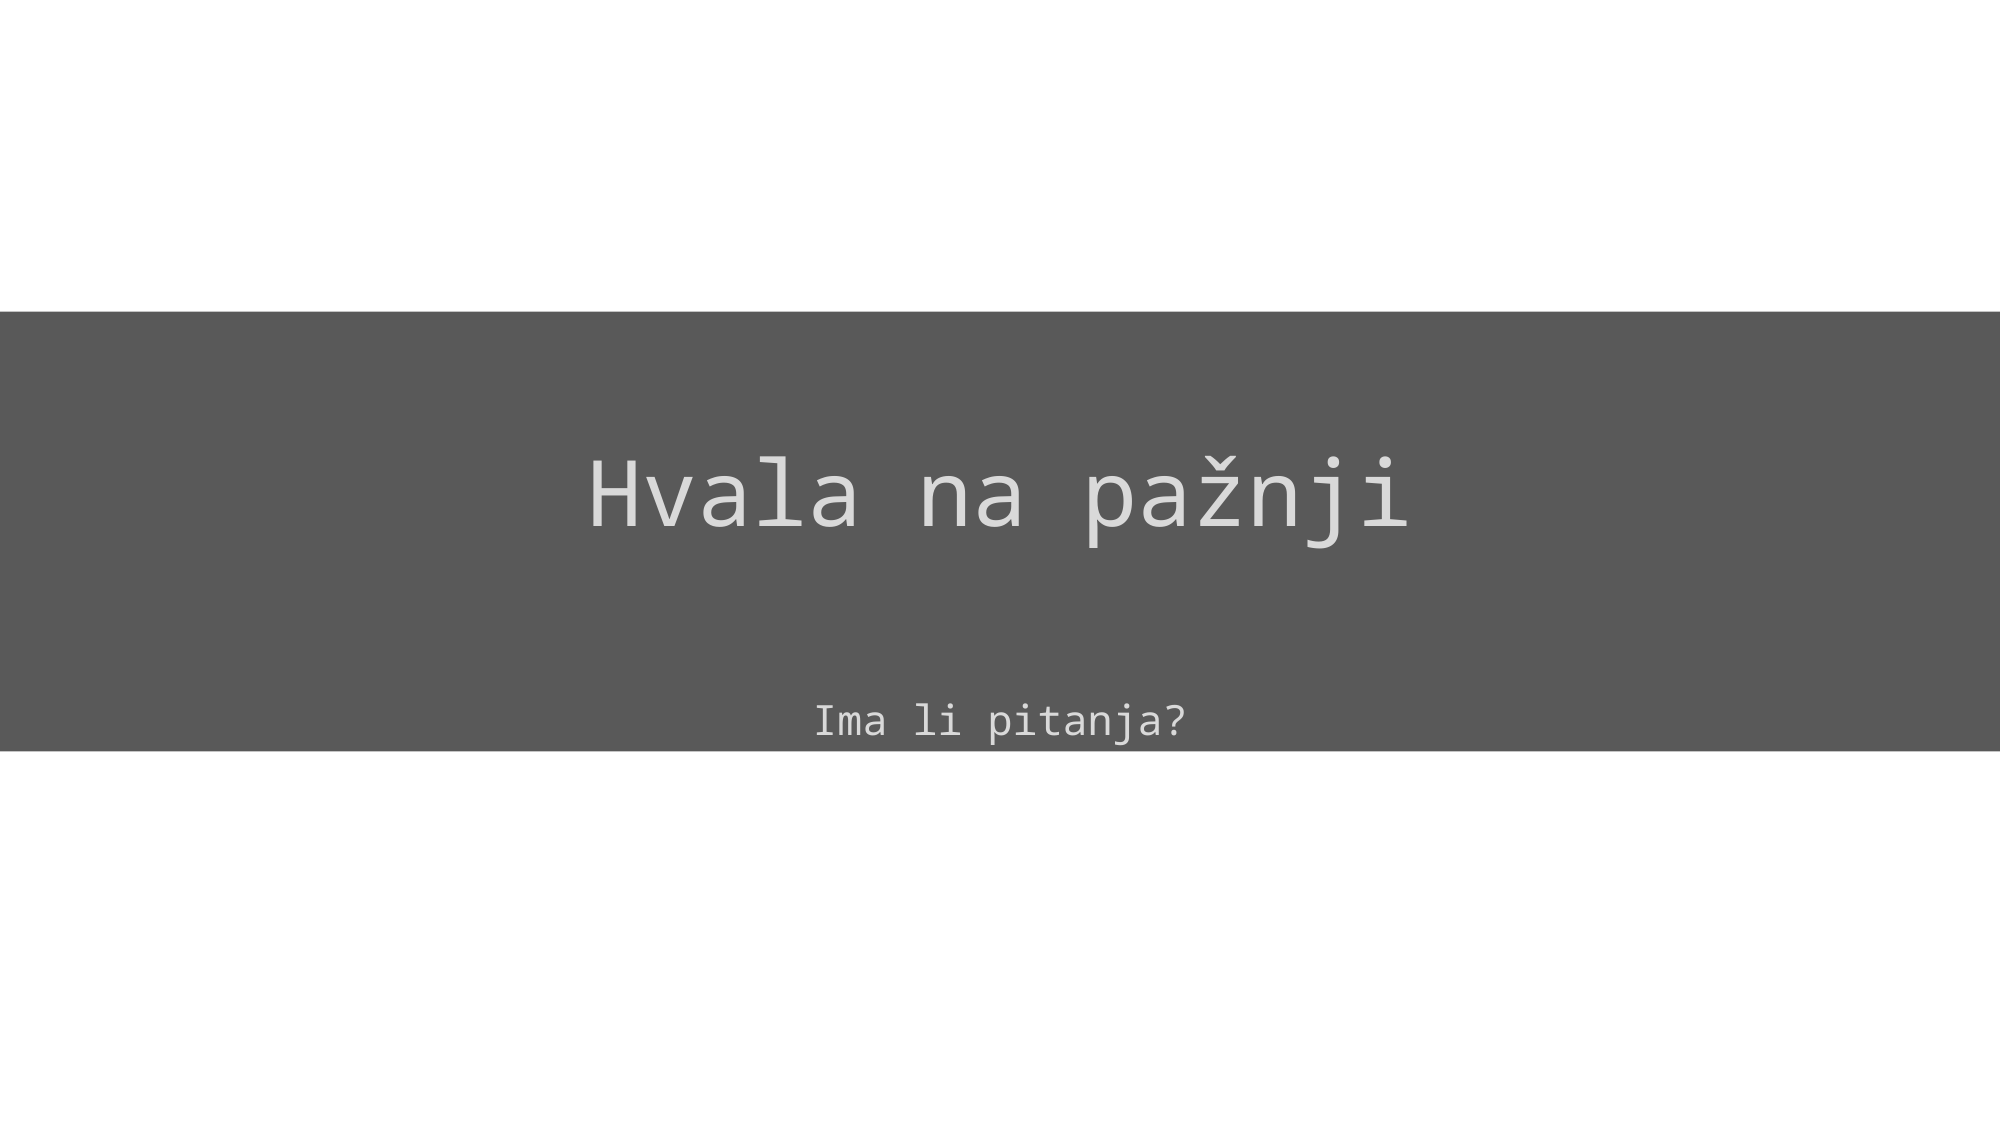

Ima li pitanja?
# Hvala na pažnji